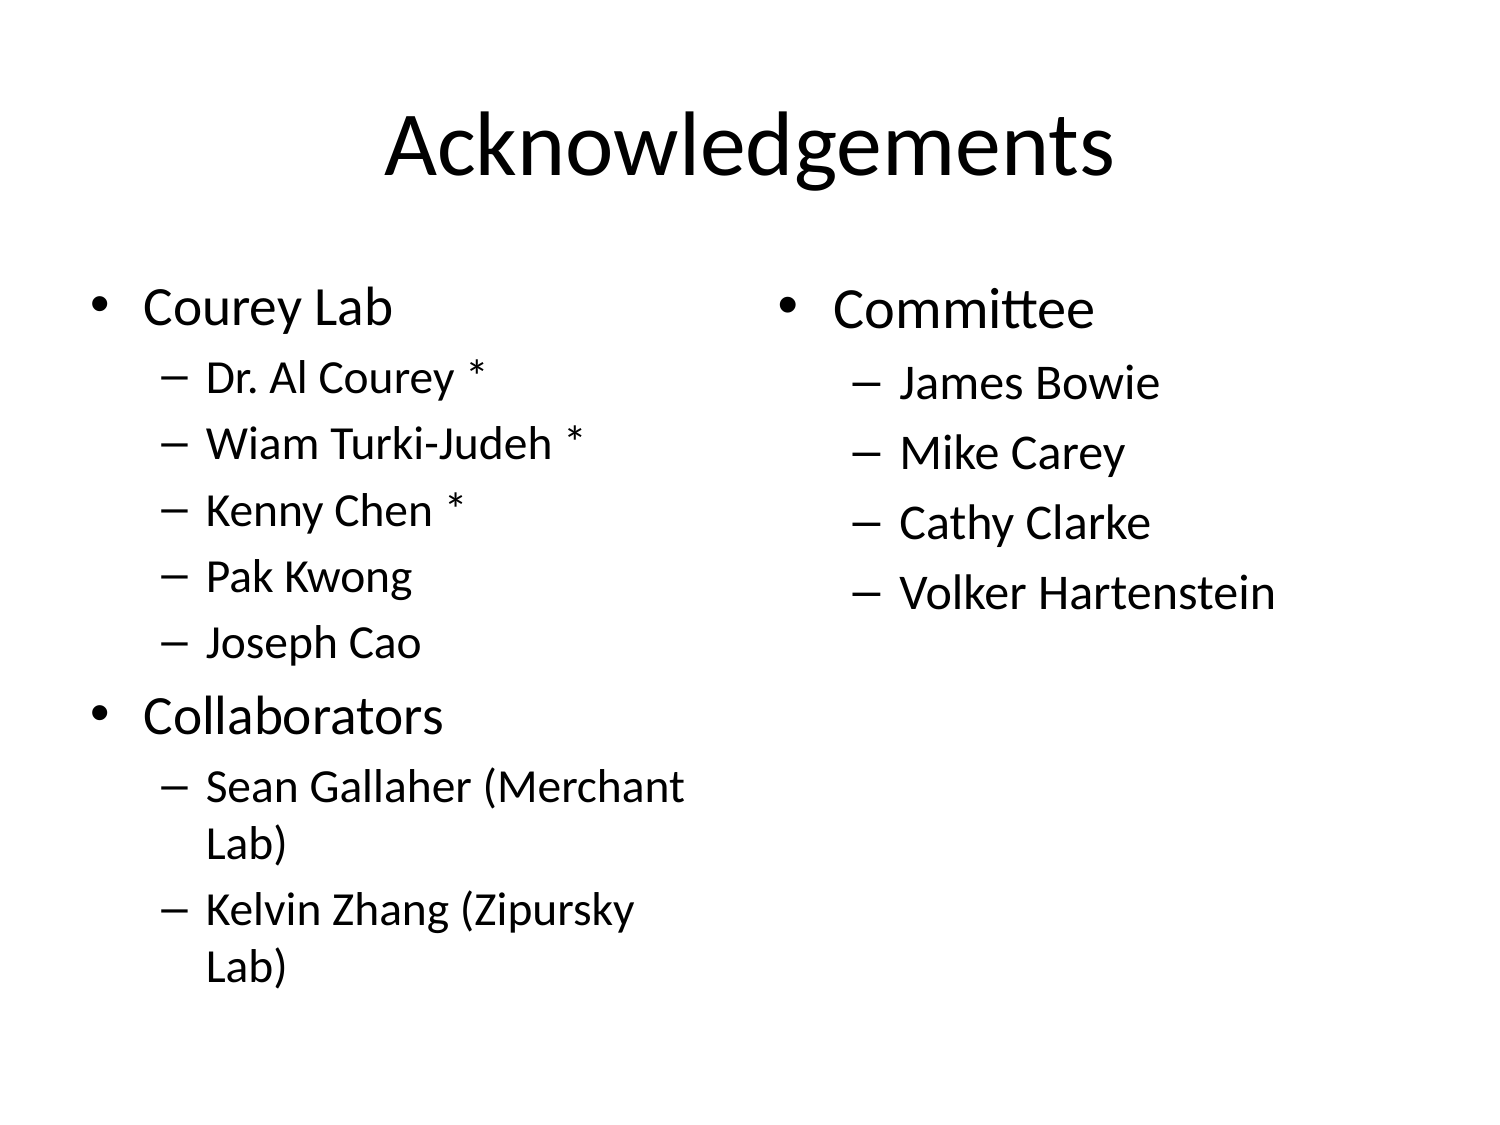

# Acknowledgements
Courey Lab
Dr. Al Courey *
Wiam Turki-Judeh *
Kenny Chen *
Pak Kwong
Joseph Cao
Collaborators
Sean Gallaher (Merchant Lab)
Kelvin Zhang (Zipursky Lab)
Committee
James Bowie
Mike Carey
Cathy Clarke
Volker Hartenstein